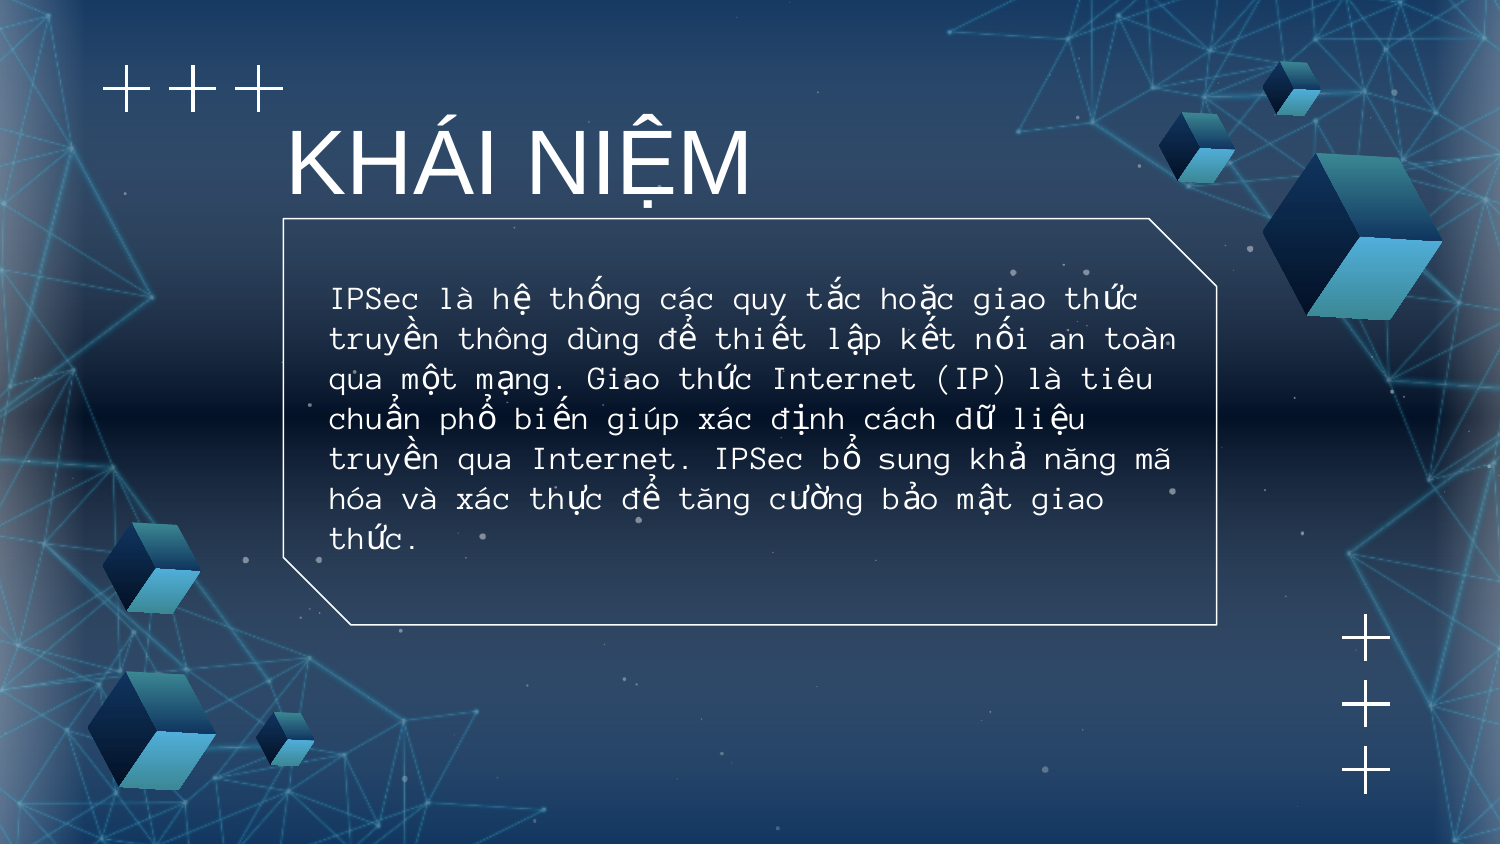

KHÁI NIỆM

# IPSec là hệ thống các quy tắc hoặc giao thức truyền thông dùng để thiết lập kết nối an toàn qua một mạng. Giao thức Internet (IP) là tiêu chuẩn phổ biến giúp xác định cách dữ liệu truyền qua Internet. IPSec bổ sung khả năng mã hóa và xác thực để tăng cường bảo mật giao thức.